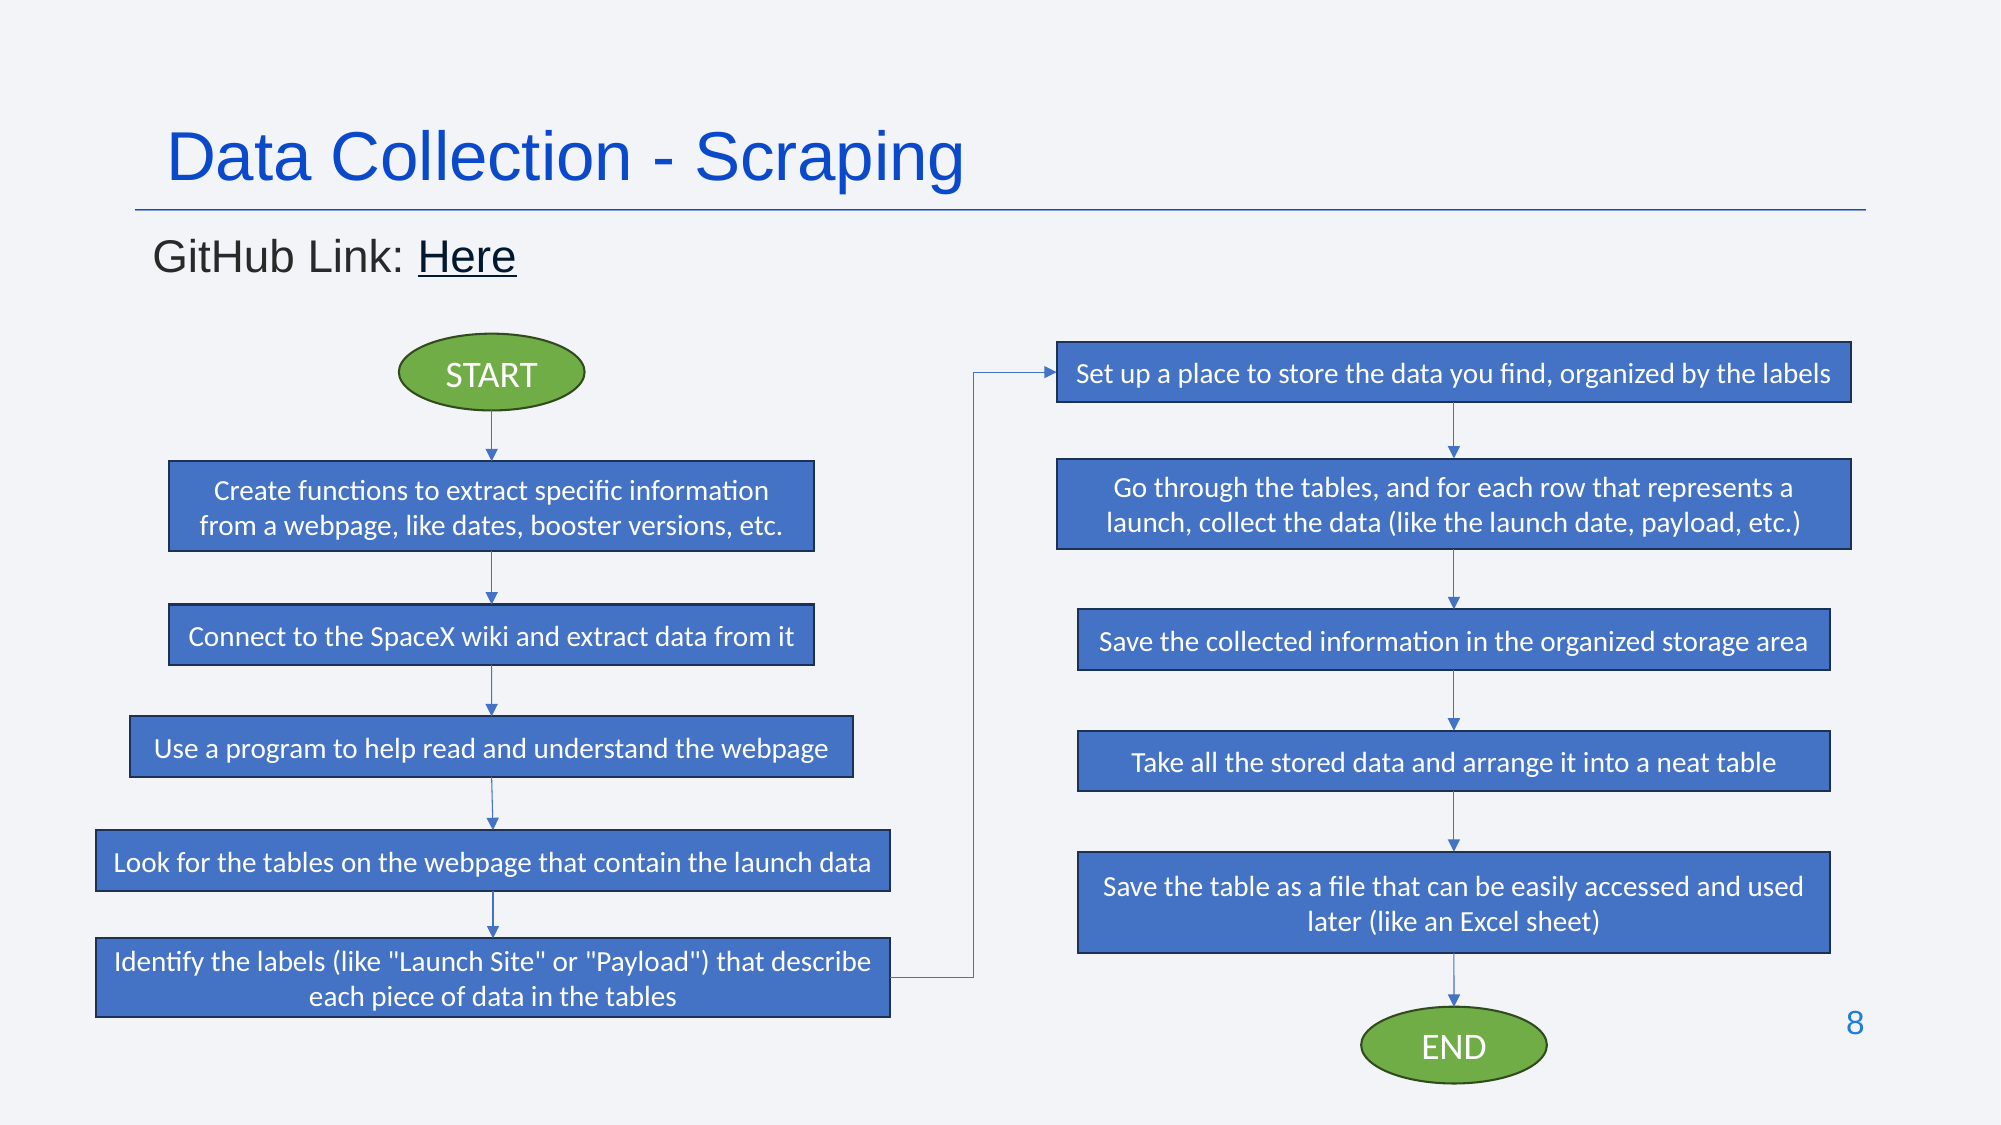

Data Collection - Scraping
GitHub Link: Here
START
Set up a place to store the data you find, organized by the labels
Go through the tables, and for each row that represents a launch, collect the data (like the launch date, payload, etc.)
Create functions to extract specific information from a webpage, like dates, booster versions, etc.
Connect to the SpaceX wiki and extract data from it
Save the collected information in the organized storage area
Use a program to help read and understand the webpage
Take all the stored data and arrange it into a neat table
Look for the tables on the webpage that contain the launch data
Save the table as a file that can be easily accessed and used later (like an Excel sheet)
Identify the labels (like "Launch Site" or "Payload") that describe each piece of data in the tables
END
8